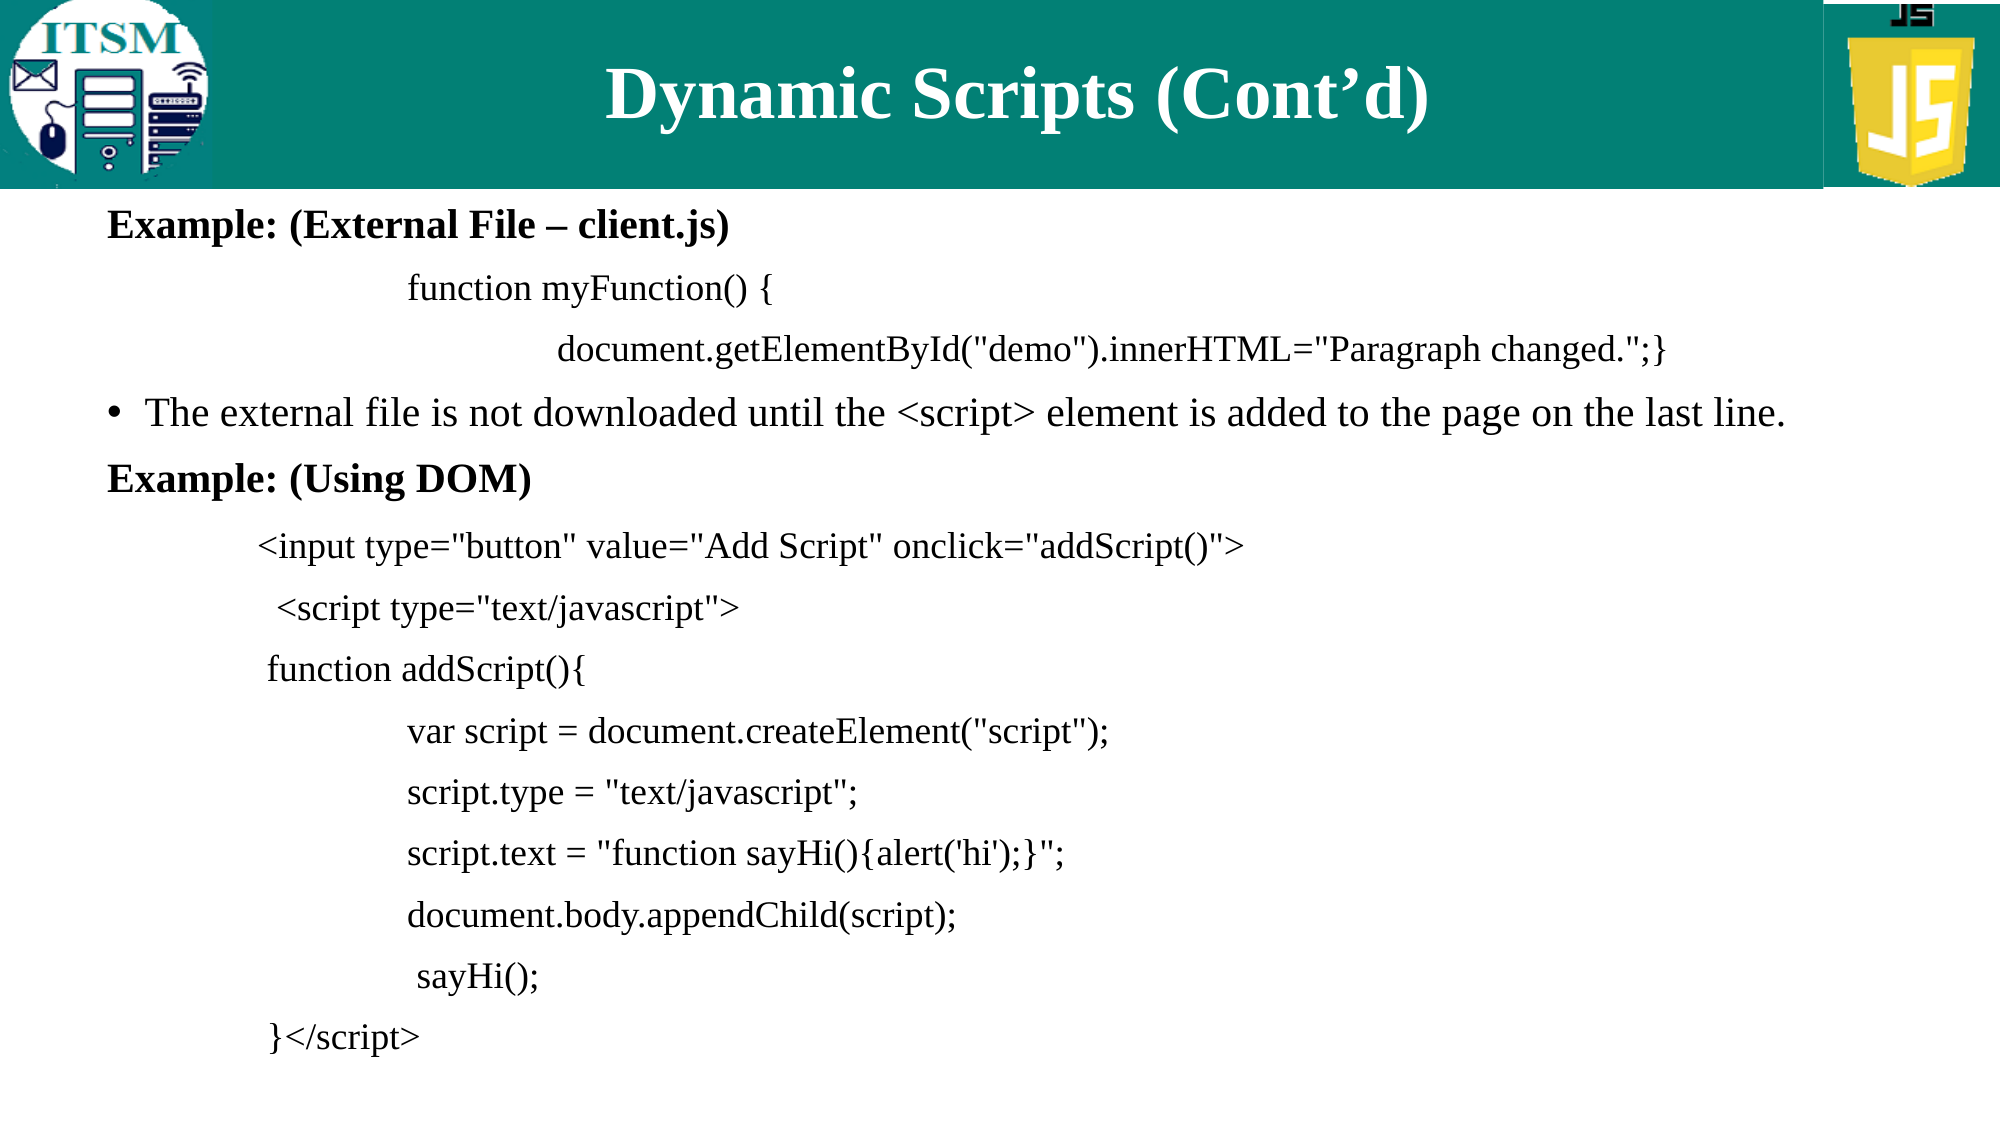

# Dynamic Scripts (Cont’d)
Example: (External File – client.js)
		function myFunction() {
    			document.getElementById("demo").innerHTML="Paragraph changed.";}
The external file is not downloaded until the <script> element is added to the page on the last line.
Example: (Using DOM)
 	<input type="button" value="Add Script" onclick="addScript()">
  	  <script type="text/javascript">
       	 function addScript(){
            		var script = document.createElement("script");
            		script.type = "text/javascript";
            		script.text = "function sayHi(){alert('hi');}";
            		document.body.appendChild(script);
           		 sayHi();
       	 }</script>